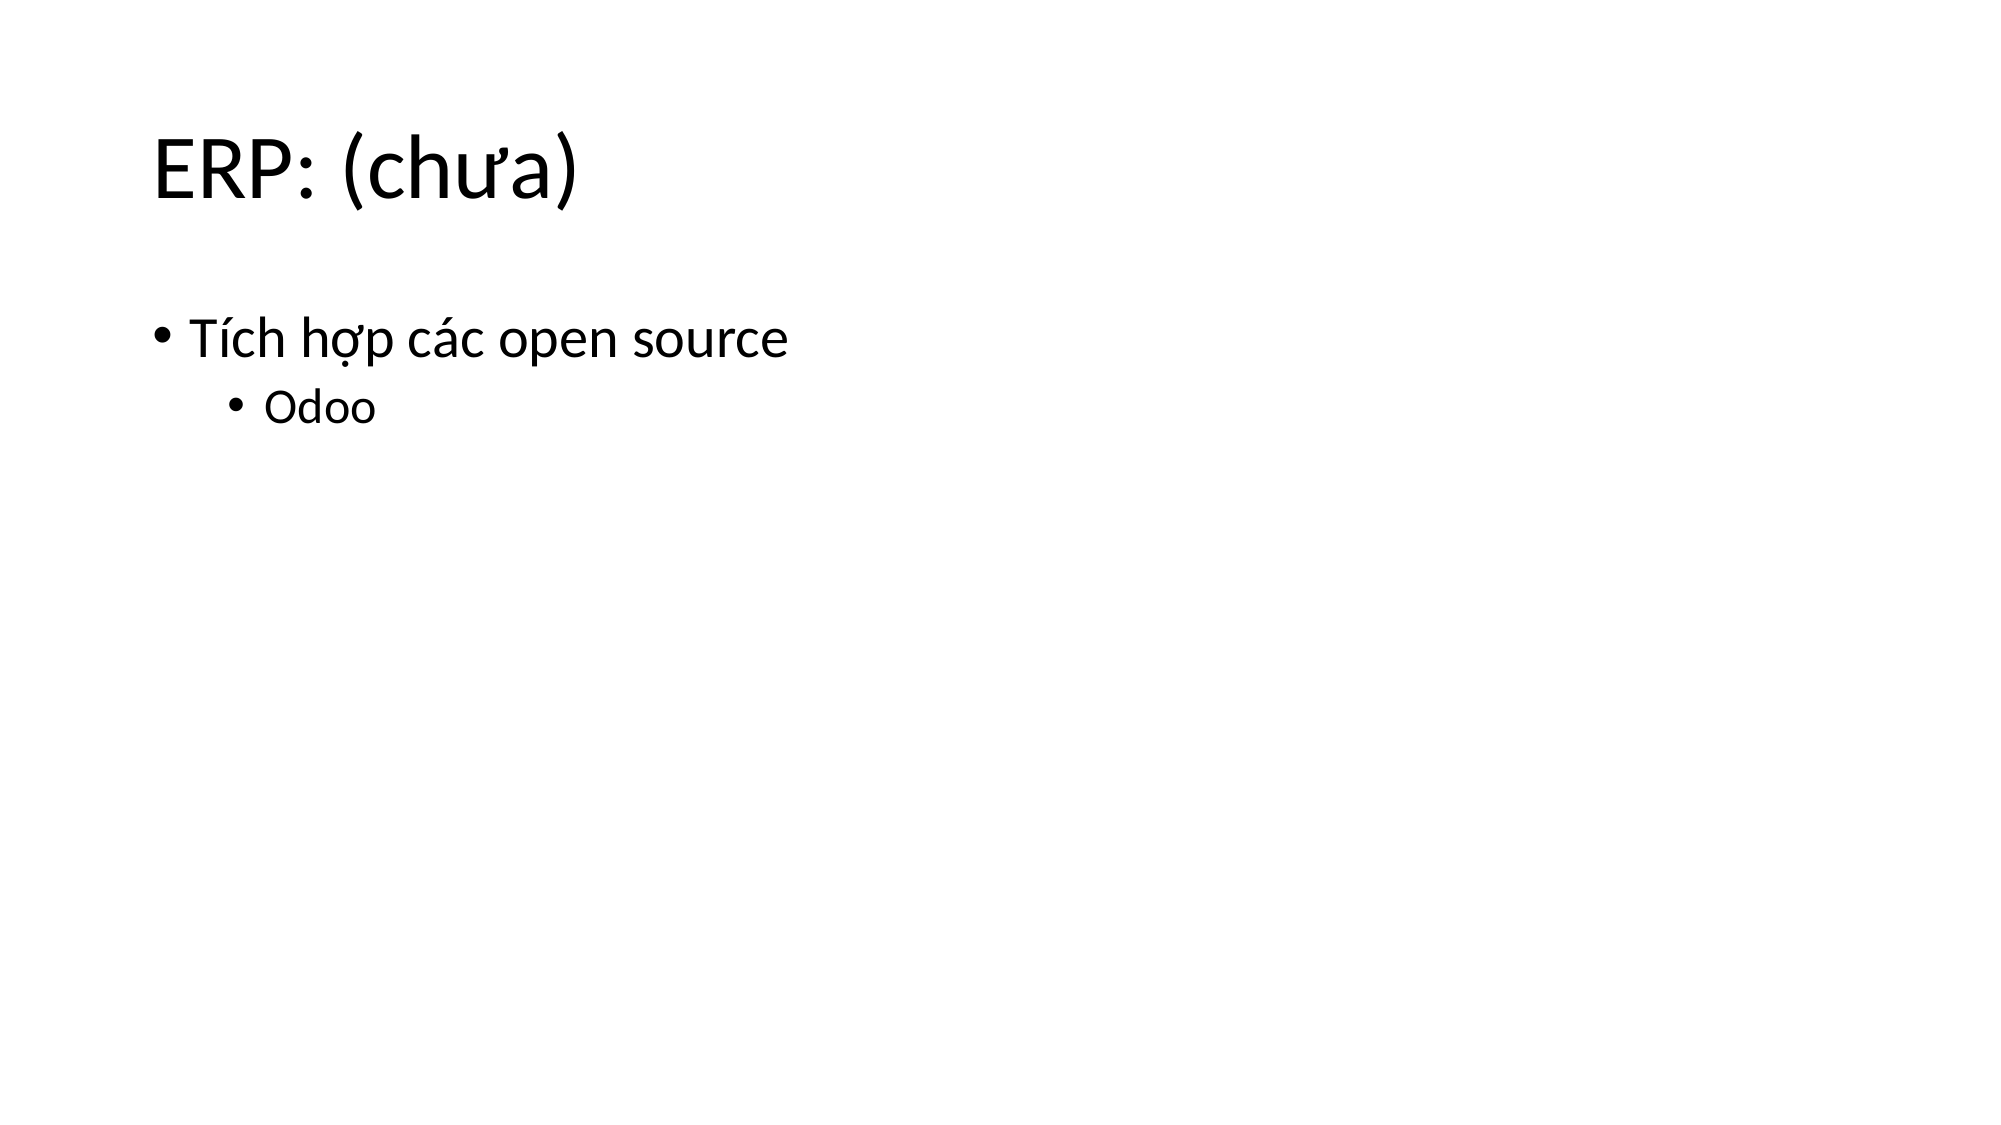

# ERP: (chưa)
Tích hợp các open source
Odoo